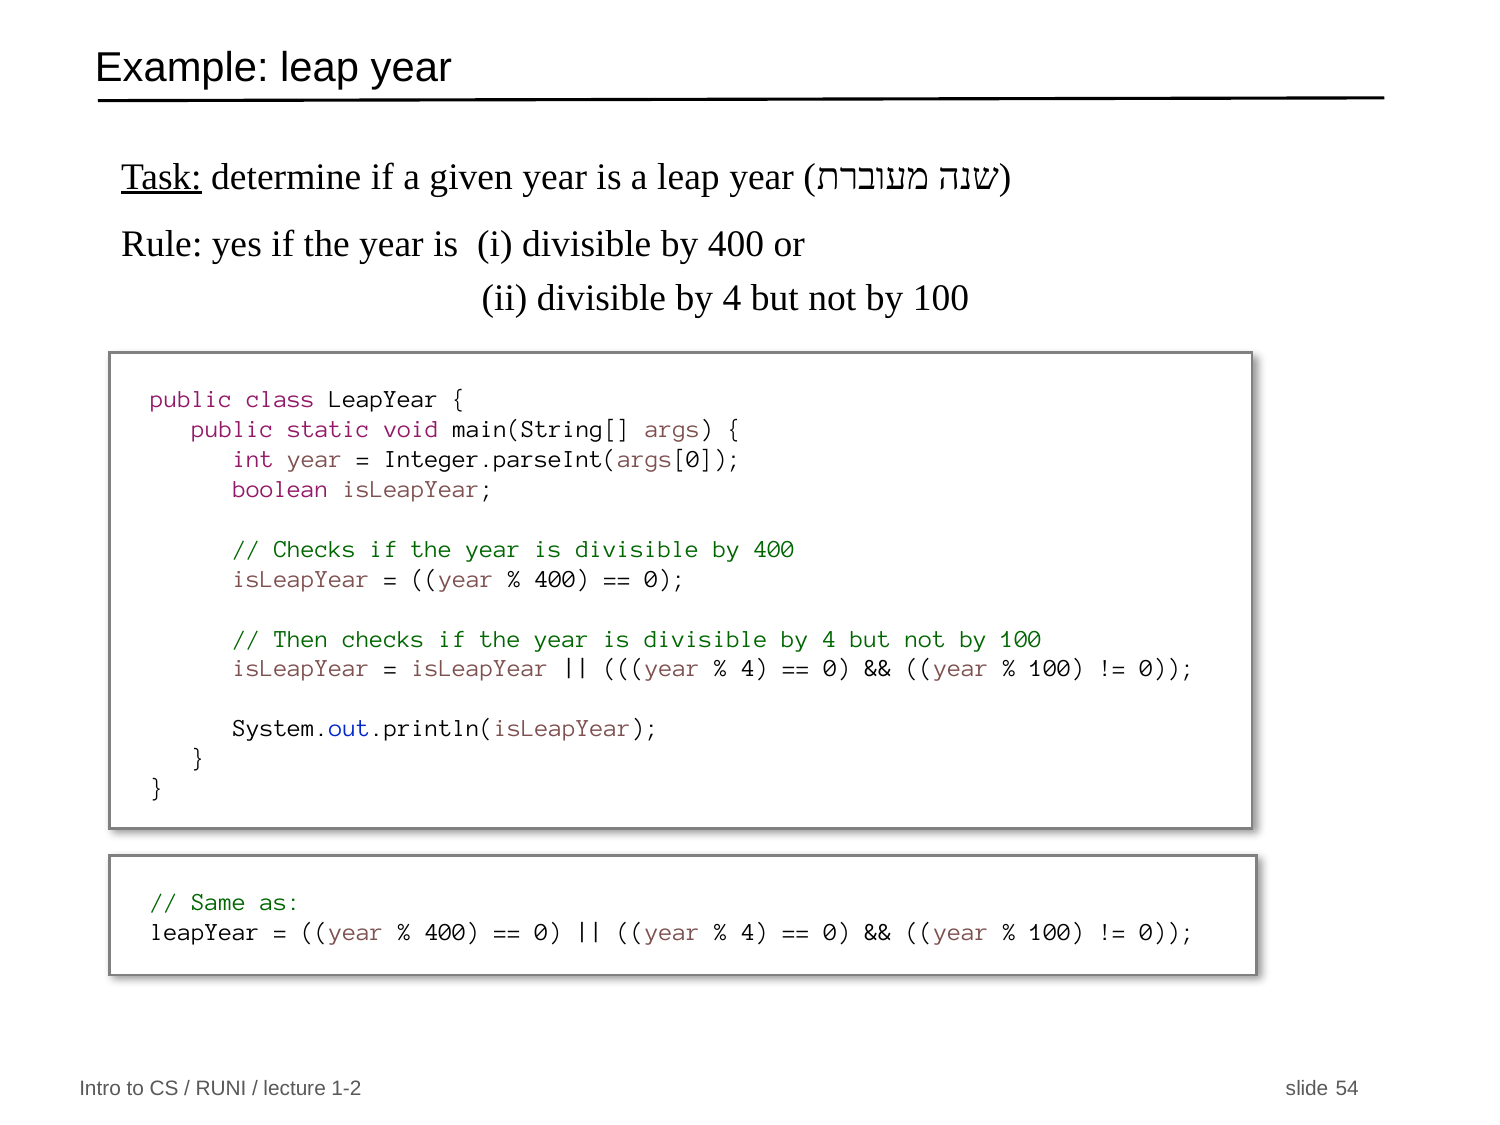

# Example: leap year
Task: determine if a given year is a leap year (שנה מעוברת)
Rule: yes if the year is  (i) divisible by 400 or
                                      (ii) divisible by 4 but not by 100
public class LeapYear {
   public static void main(String[] args) {
      int year = Integer.parseInt(args[0]);
      boolean isLeapYear;

      // Checks if the year is divisible by 400
      isLeapYear = ((year % 400) == 0);

      // Then checks if the year is divisible by 4 but not by 100
      isLeapYear = isLeapYear || (((year % 4) == 0) && ((year % 100) != 0));

      System.out.println(isLeapYear);
   }
}
// Same as:
leapYear = ((year % 400) == 0) || ((year % 4) == 0) && ((year % 100) != 0));